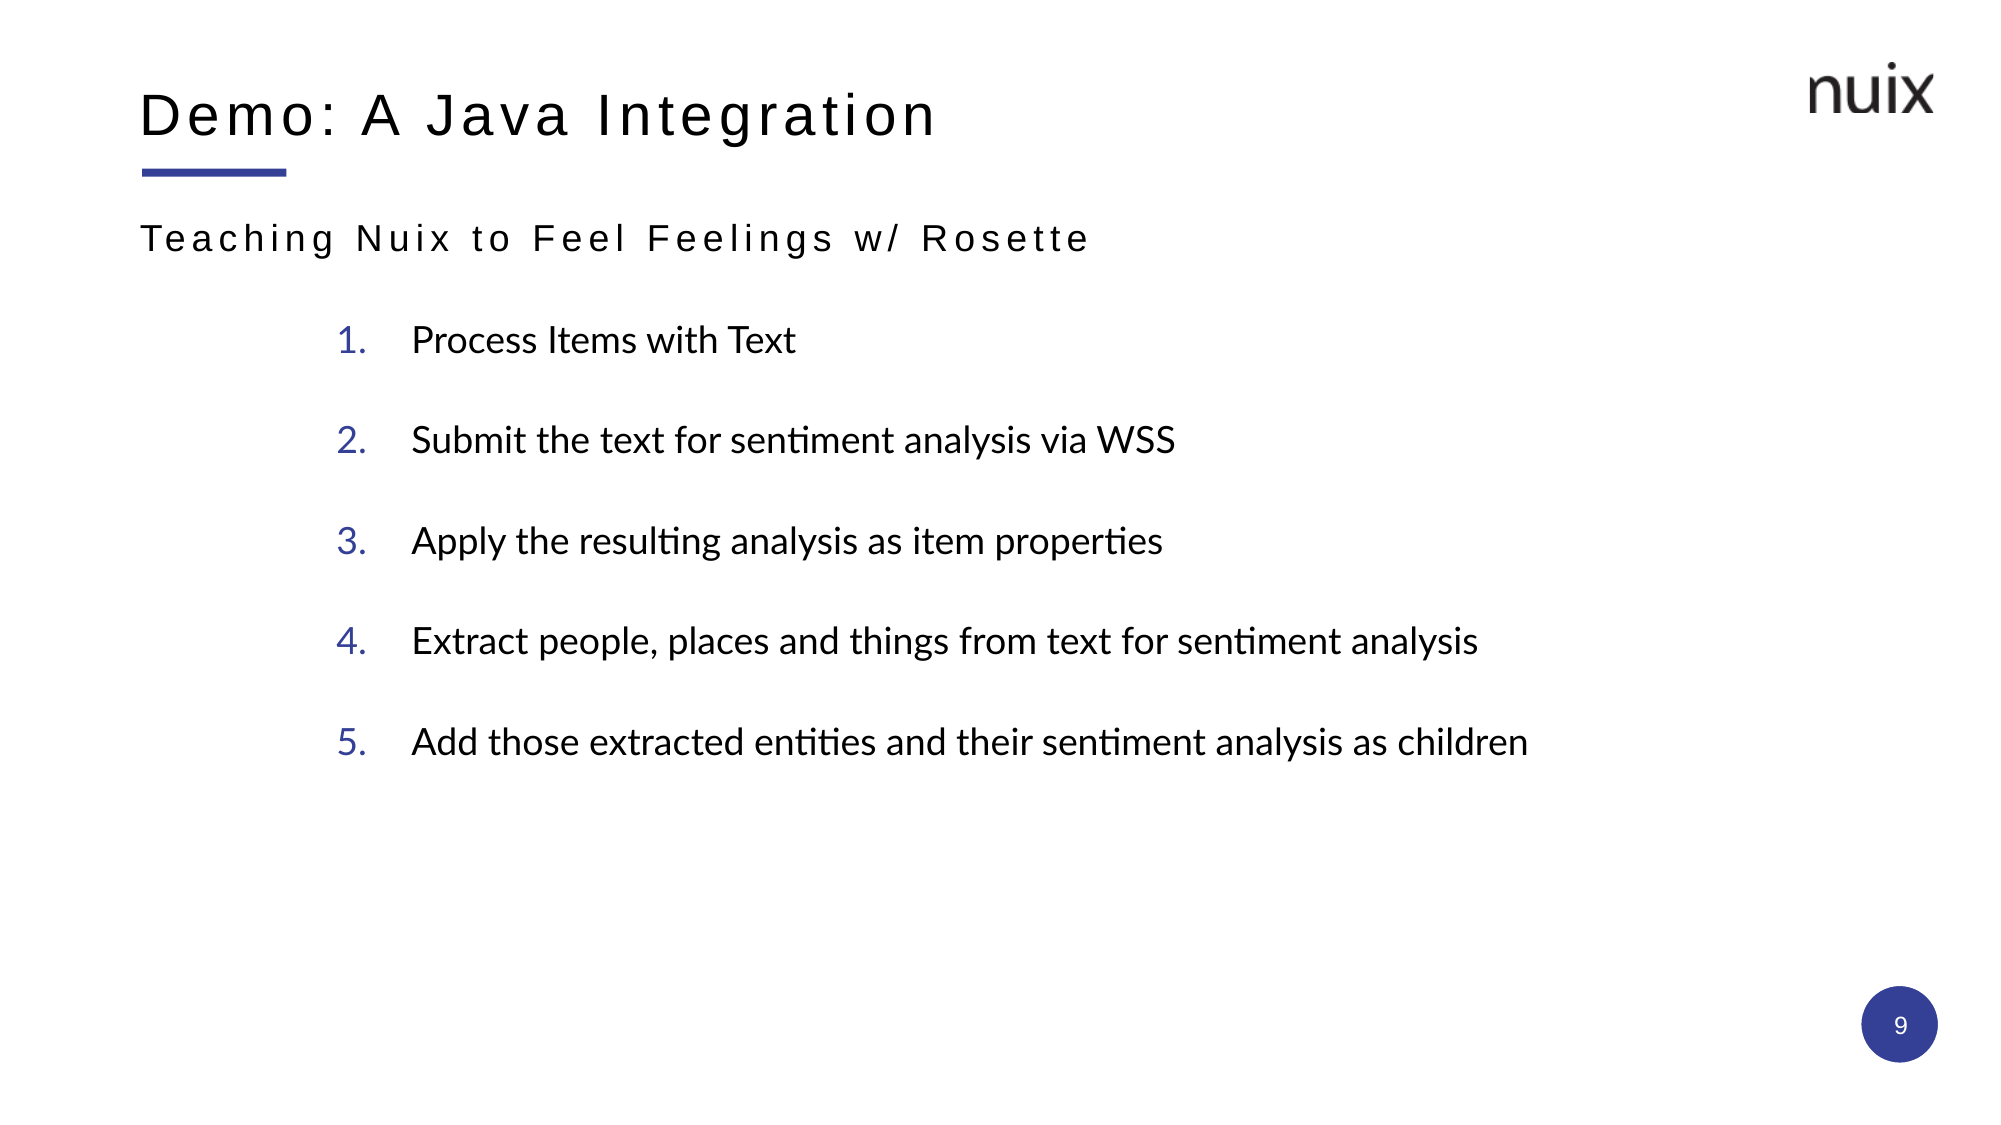

# Demo: A Java Integration
Teaching Nuix to Feel Feelings w/ Rosette
Process Items with Text
Submit the text for sentiment analysis via WSS
Apply the resulting analysis as item properties
Extract people, places and things from text for sentiment analysis
Add those extracted entities and their sentiment analysis as children